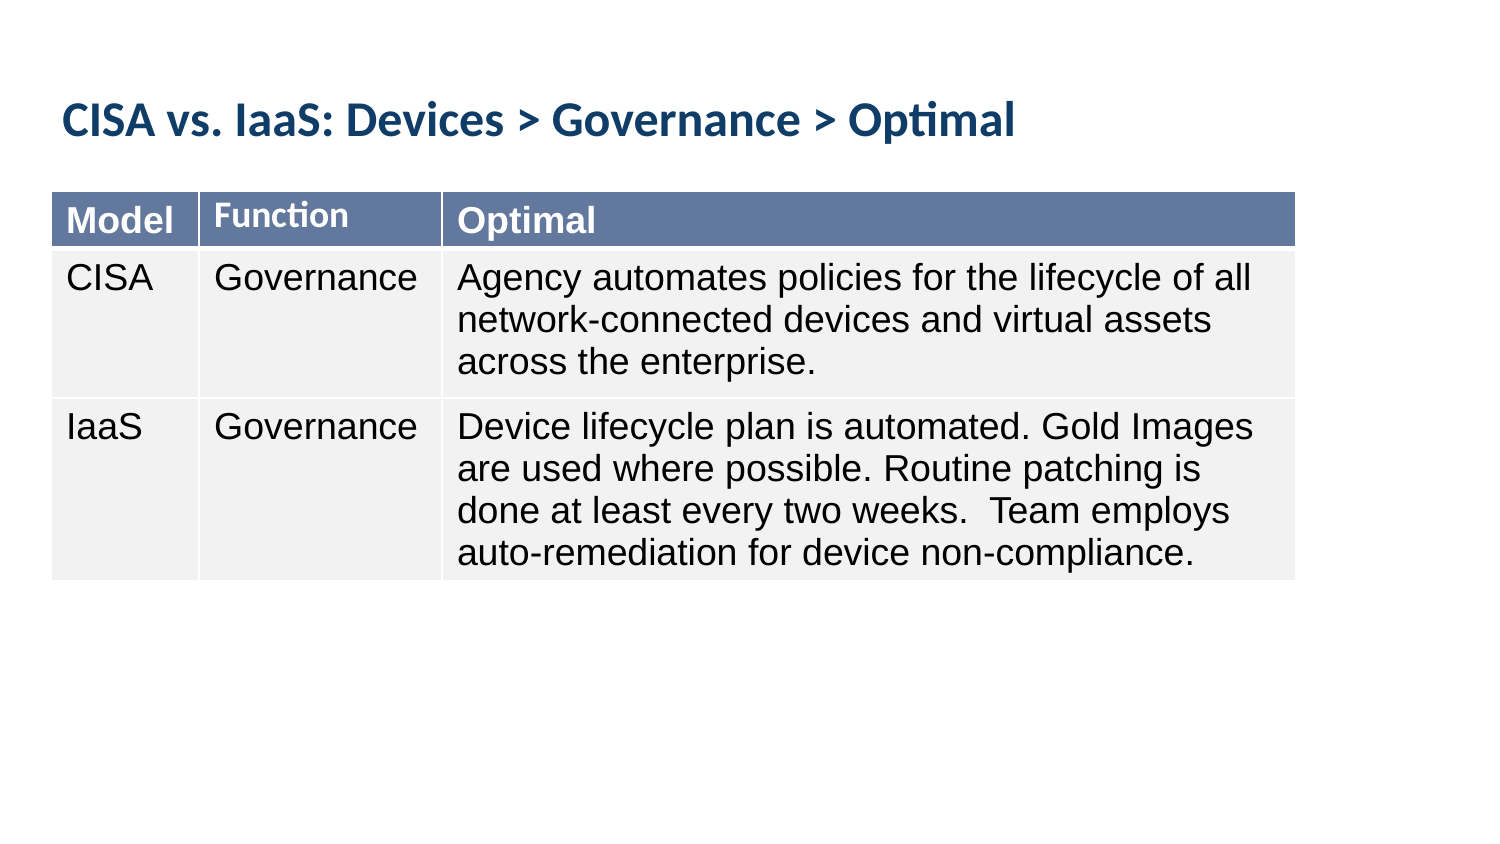

# CISA vs. IaaS: Devices > Governance > Optimal
| Model | Function | Optimal |
| --- | --- | --- |
| CISA | Governance | Agency automates policies for the lifecycle of all network-connected devices and virtual assets across the enterprise. |
| IaaS | Governance | Device lifecycle plan is automated. Gold Images are used where possible. Routine patching is done at least every two weeks. Team employs auto-remediation for device non-compliance. |